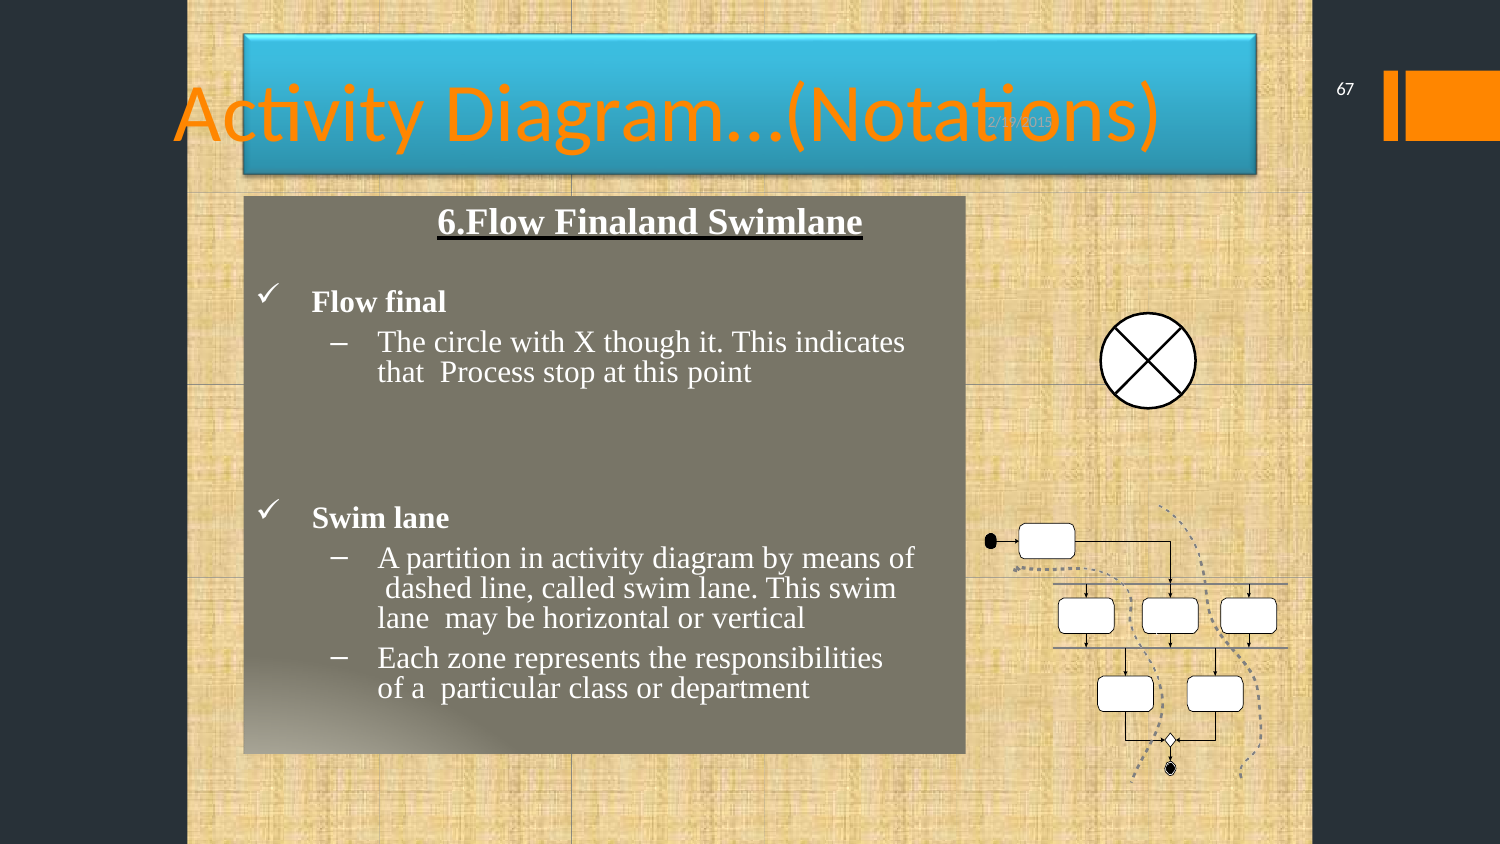

# Activity Diagram…(Notations)
67
2/19/2015
6.Flow Finaland Swimlane

Flow final
–	The circle with X though it. This indicates that  Process stop at this point

Swim lane
A partition in activity diagram by means of  dashed line, called swim lane. This swim lane  may be horizontal or vertical
Each zone represents the responsibilities of a  particular class or department

Received form

Hostel  allotment

Payment fees
Medical check

Issue identity  card
Issue library  card